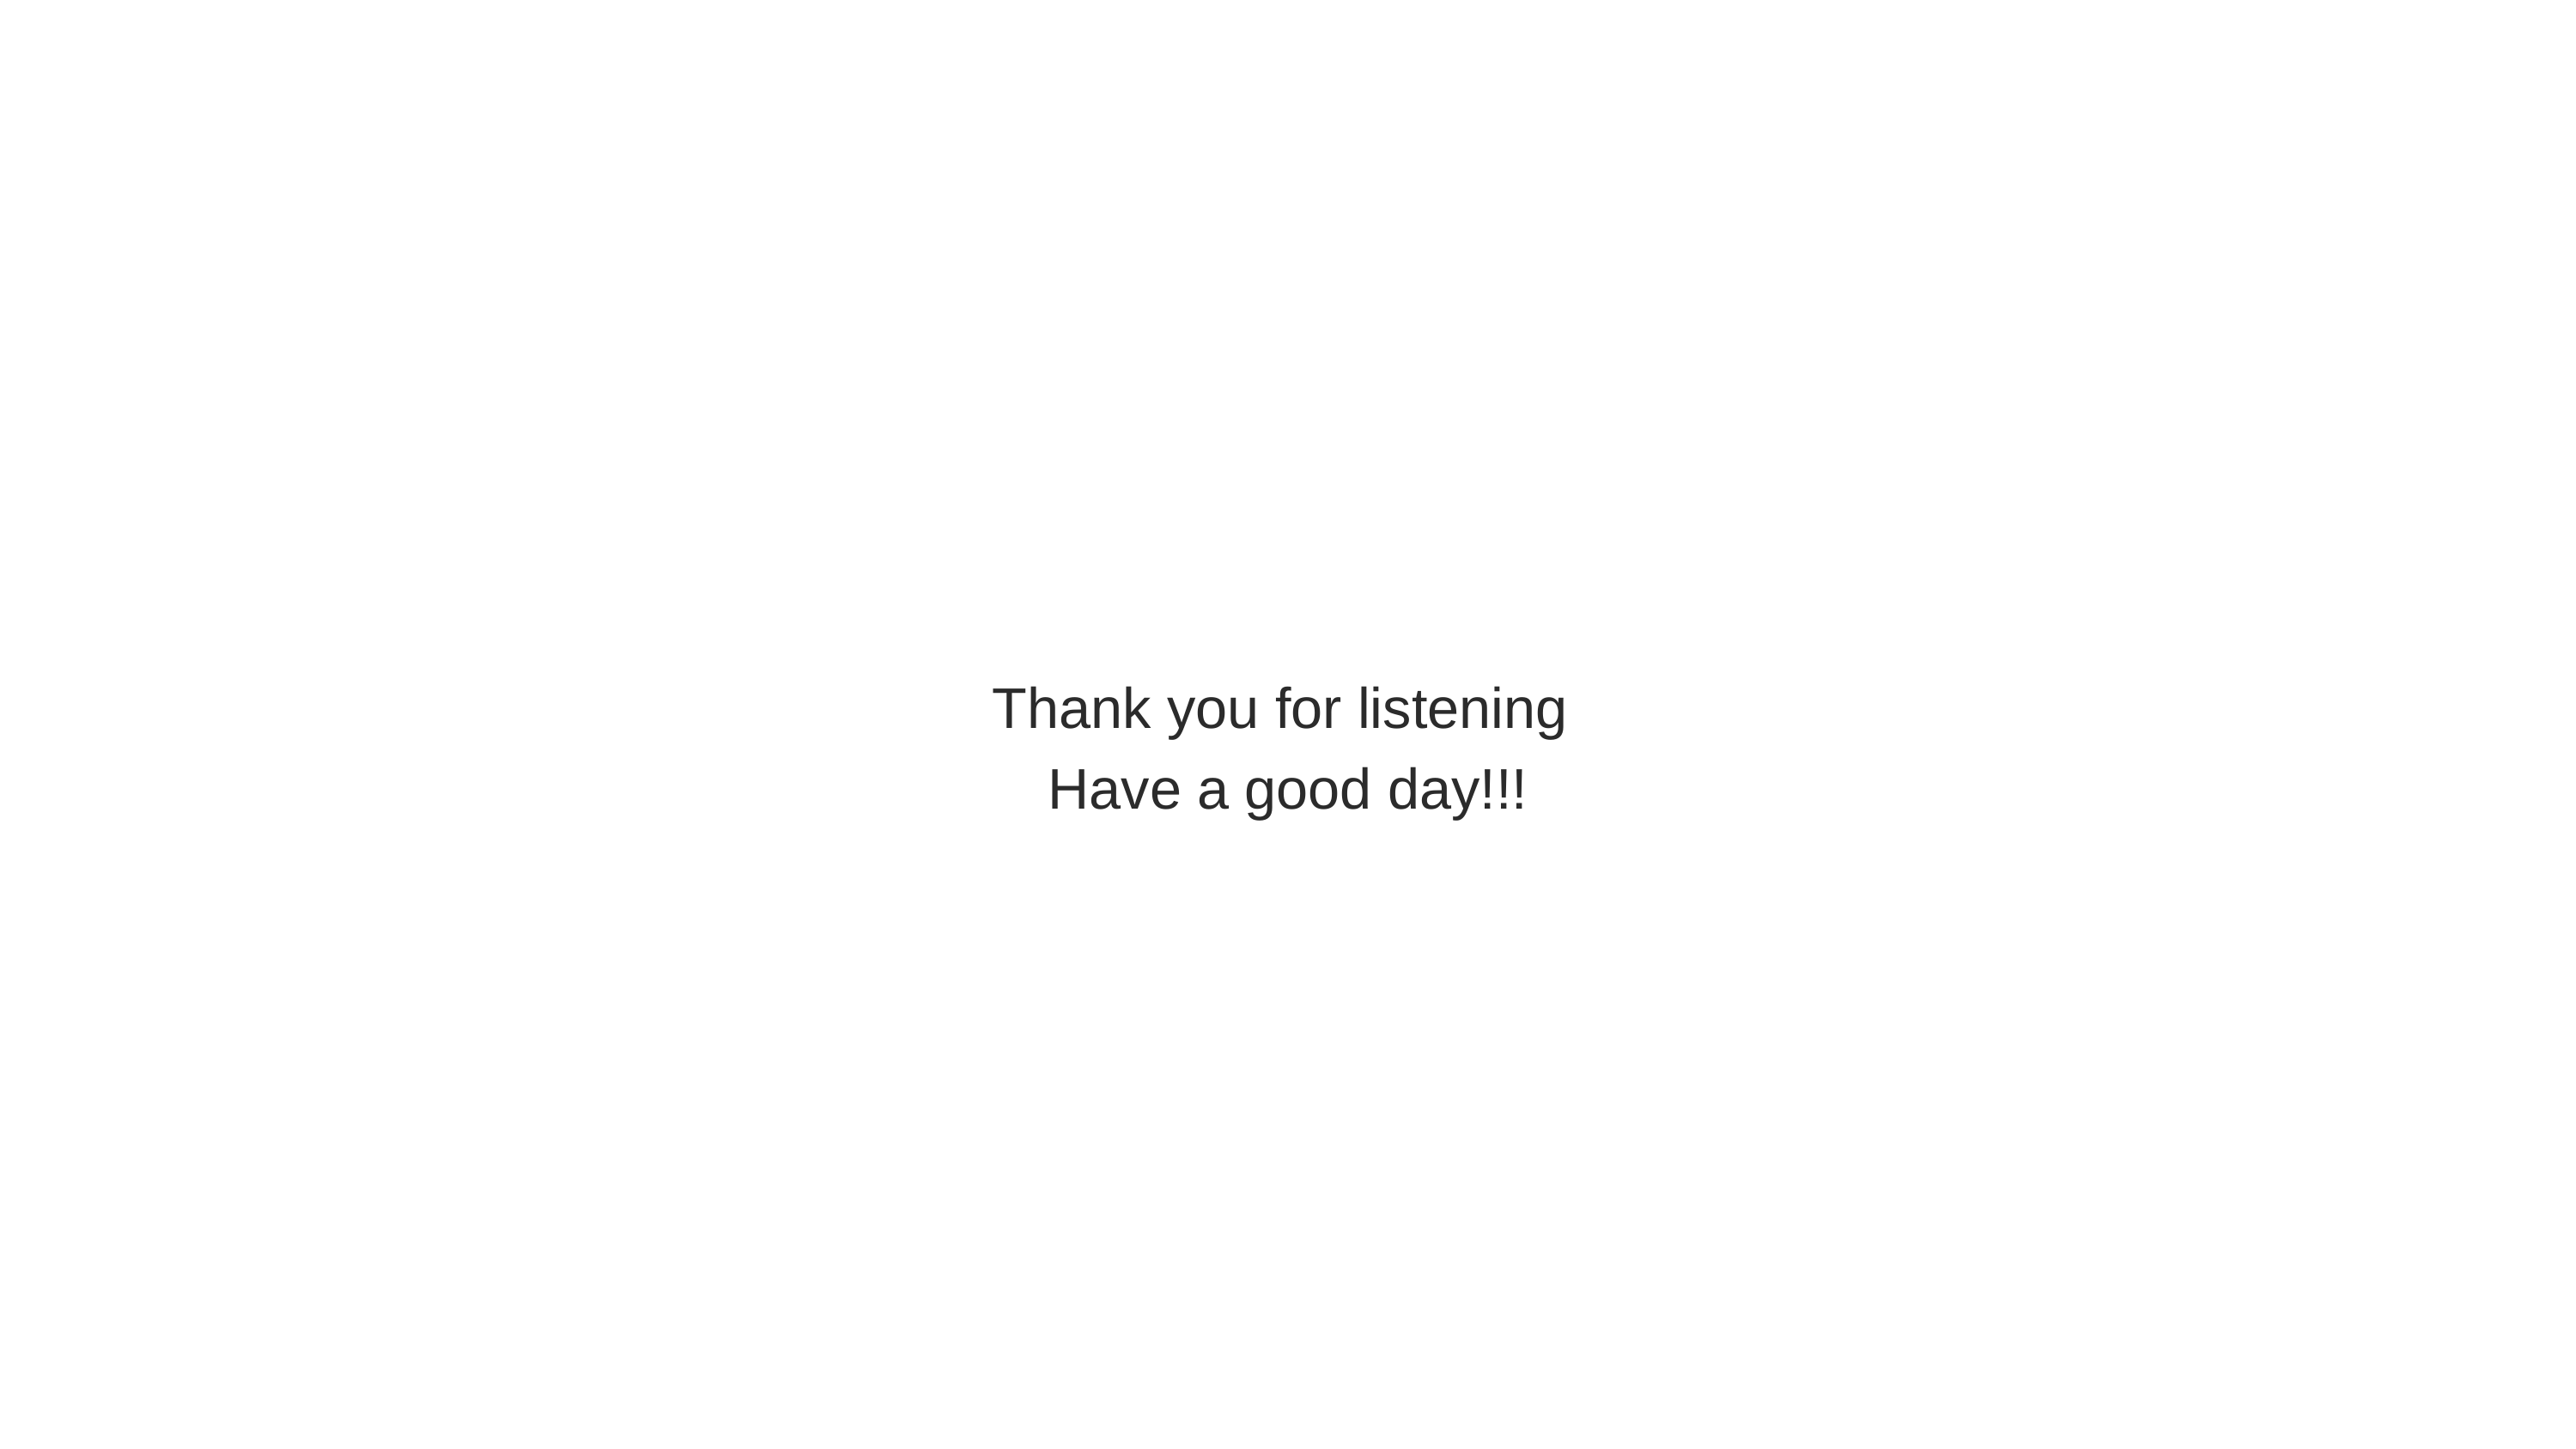

Thank you for listening
Have a good day!!!